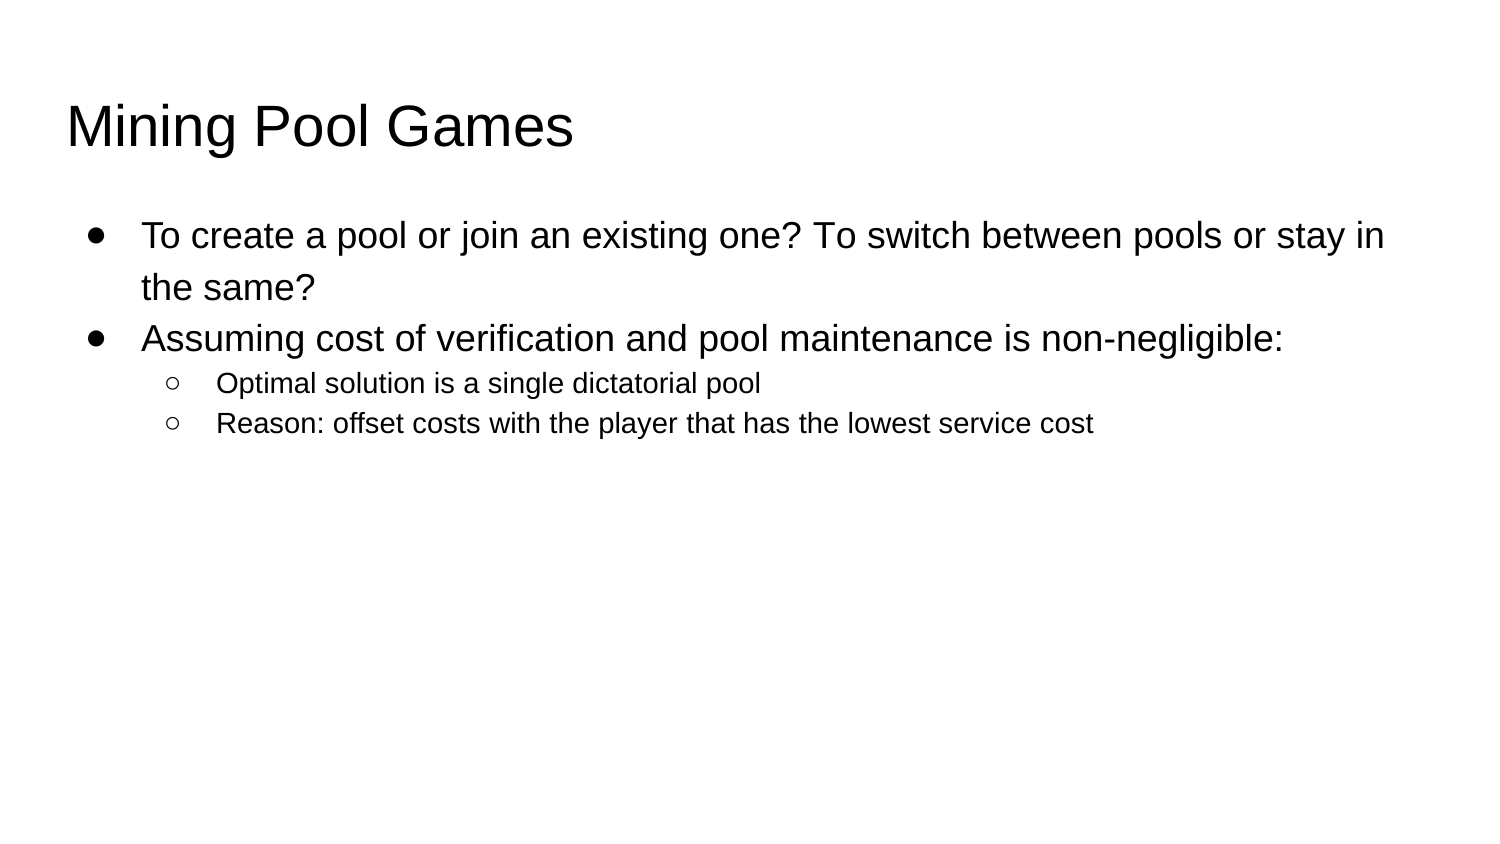

# Mining Pool Games
To create a pool or join an existing one? To switch between pools or stay in the same?
Assuming cost of verification and pool maintenance is non-negligible:
Optimal solution is a single dictatorial pool
Reason: offset costs with the player that has the lowest service cost